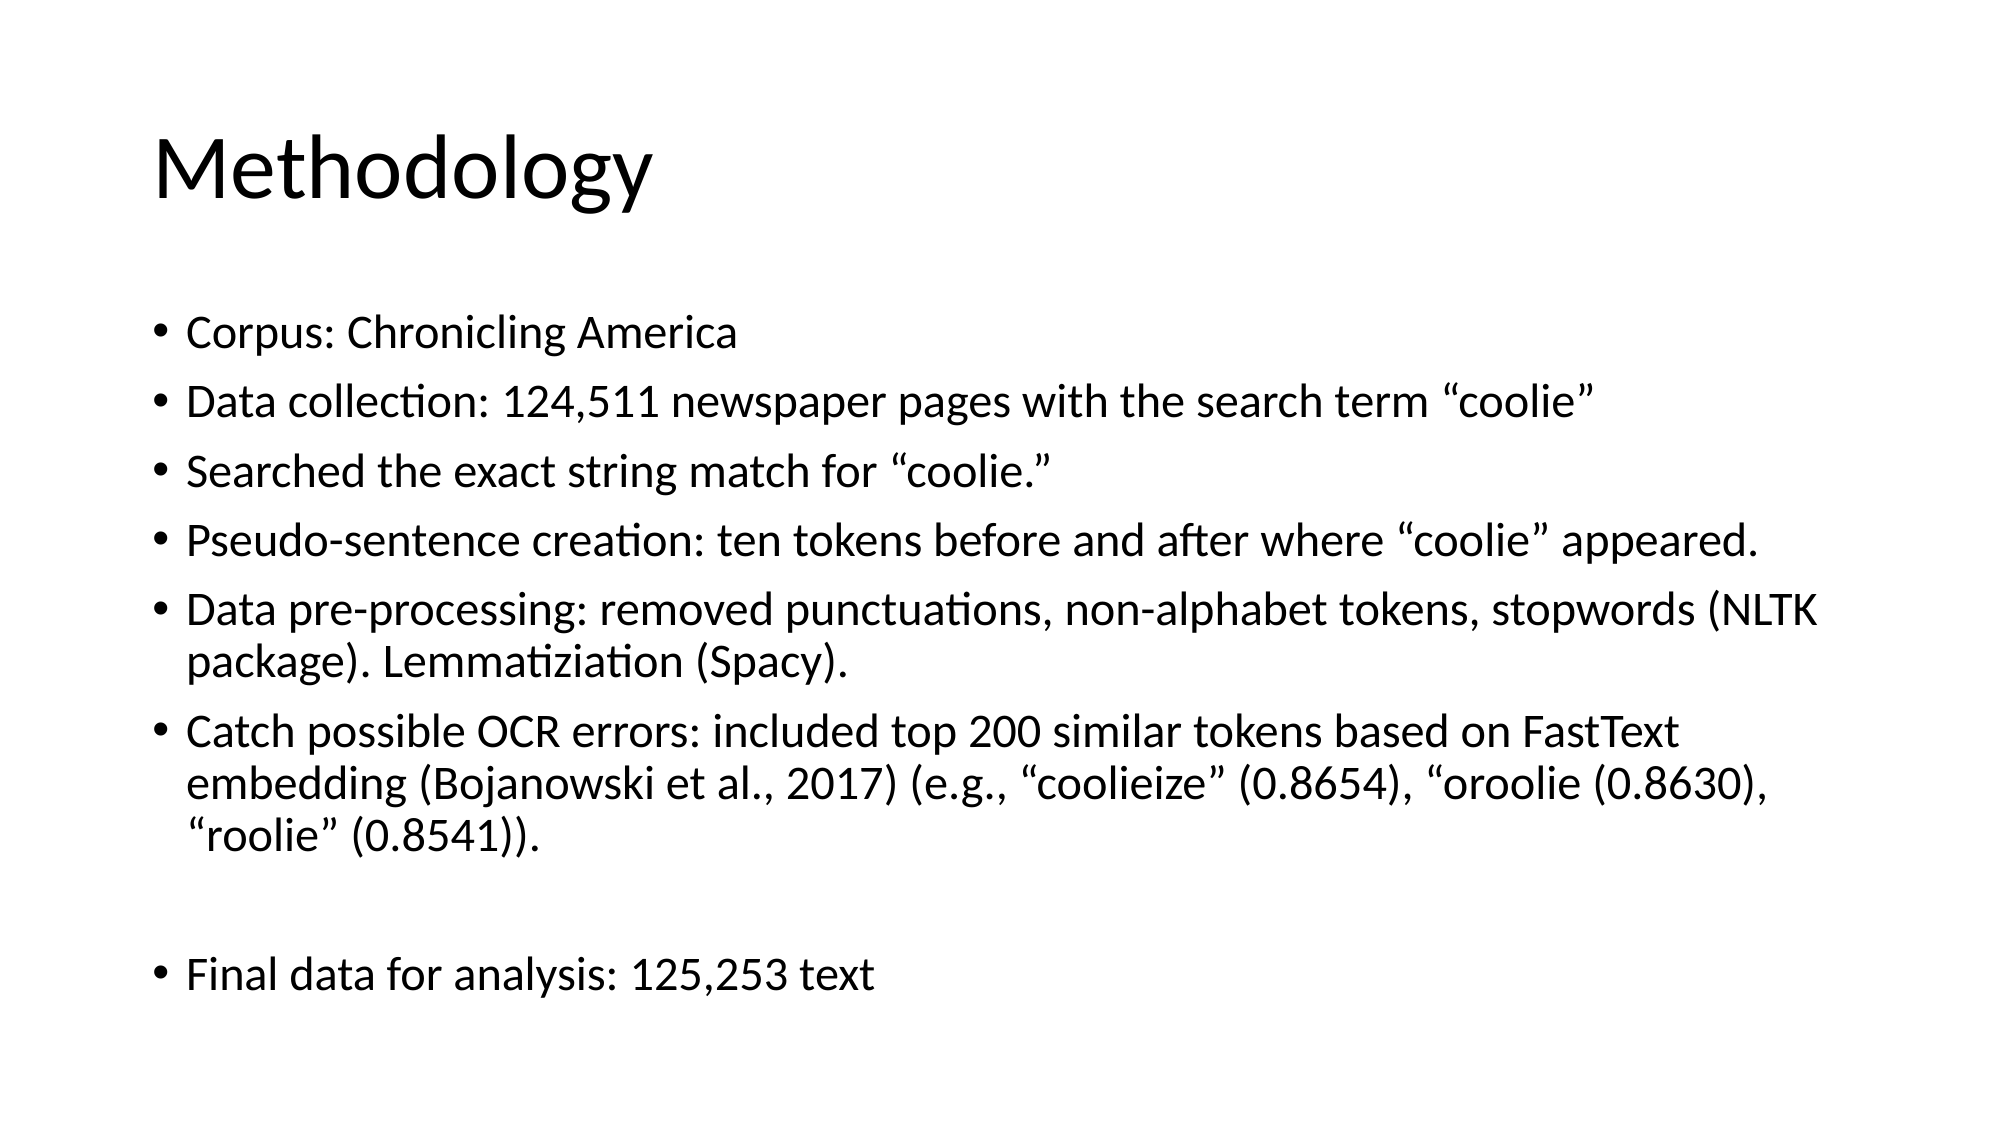

# Methodology
Corpus: Chronicling America
Data collection: 124,511 newspaper pages with the search term “coolie”
Searched the exact string match for “coolie.”
Pseudo-sentence creation: ten tokens before and after where “coolie” appeared.
Data pre-processing: removed punctuations, non-alphabet tokens, stopwords (NLTK package). Lemmatiziation (Spacy).
Catch possible OCR errors: included top 200 similar tokens based on FastText embedding (Bojanowski et al., 2017) (e.g., “coolieize” (0.8654), “oroolie (0.8630), “roolie” (0.8541)).

Final data for analysis: 125,253 text